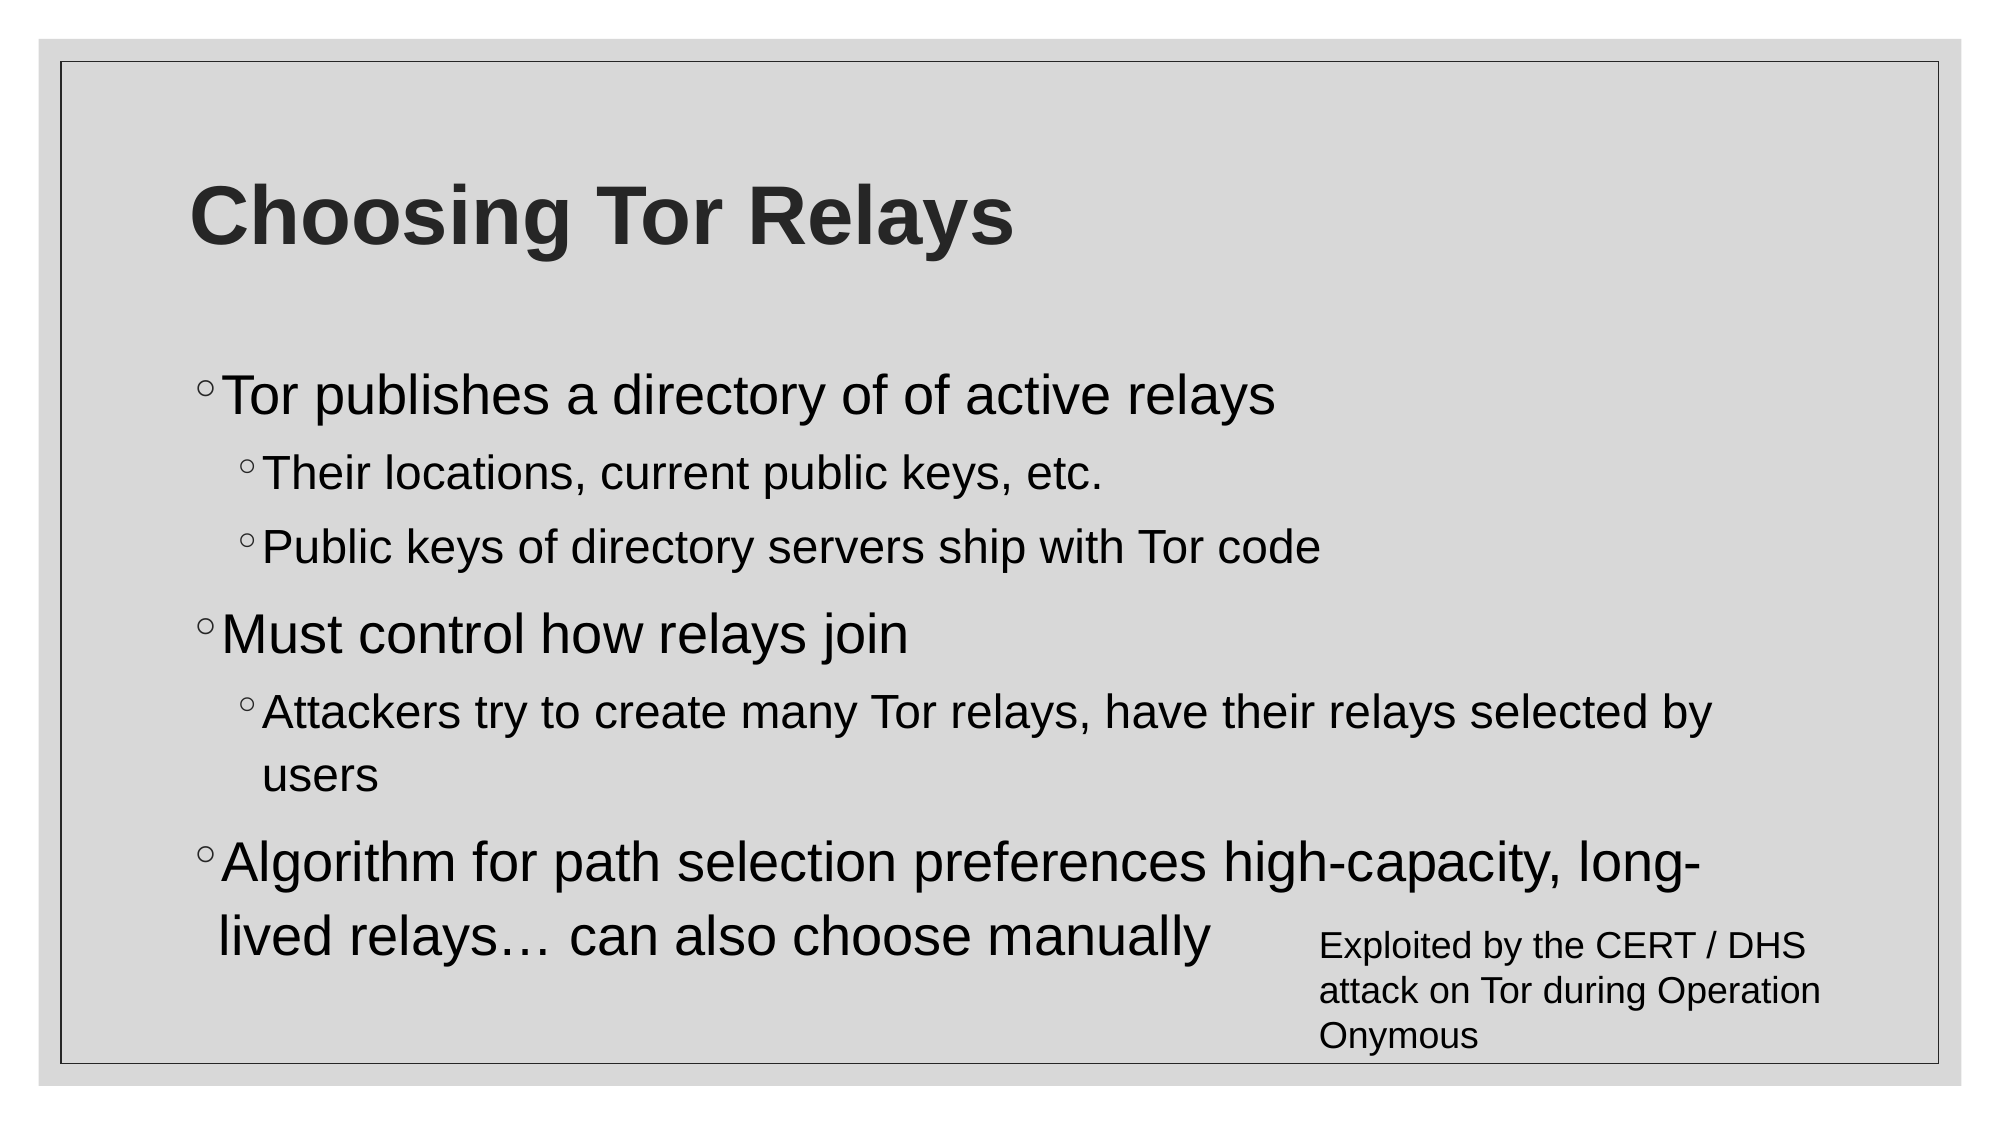

# Choosing Tor Relays
Tor publishes a directory of of active relays
Their locations, current public keys, etc.
Public keys of directory servers ship with Tor code
Must control how relays join
Attackers try to create many Tor relays, have their relays selected by users
Algorithm for path selection preferences high-capacity, long-lived relays… can also choose manually
Exploited by the CERT / DHS attack on Tor during Operation Onymous